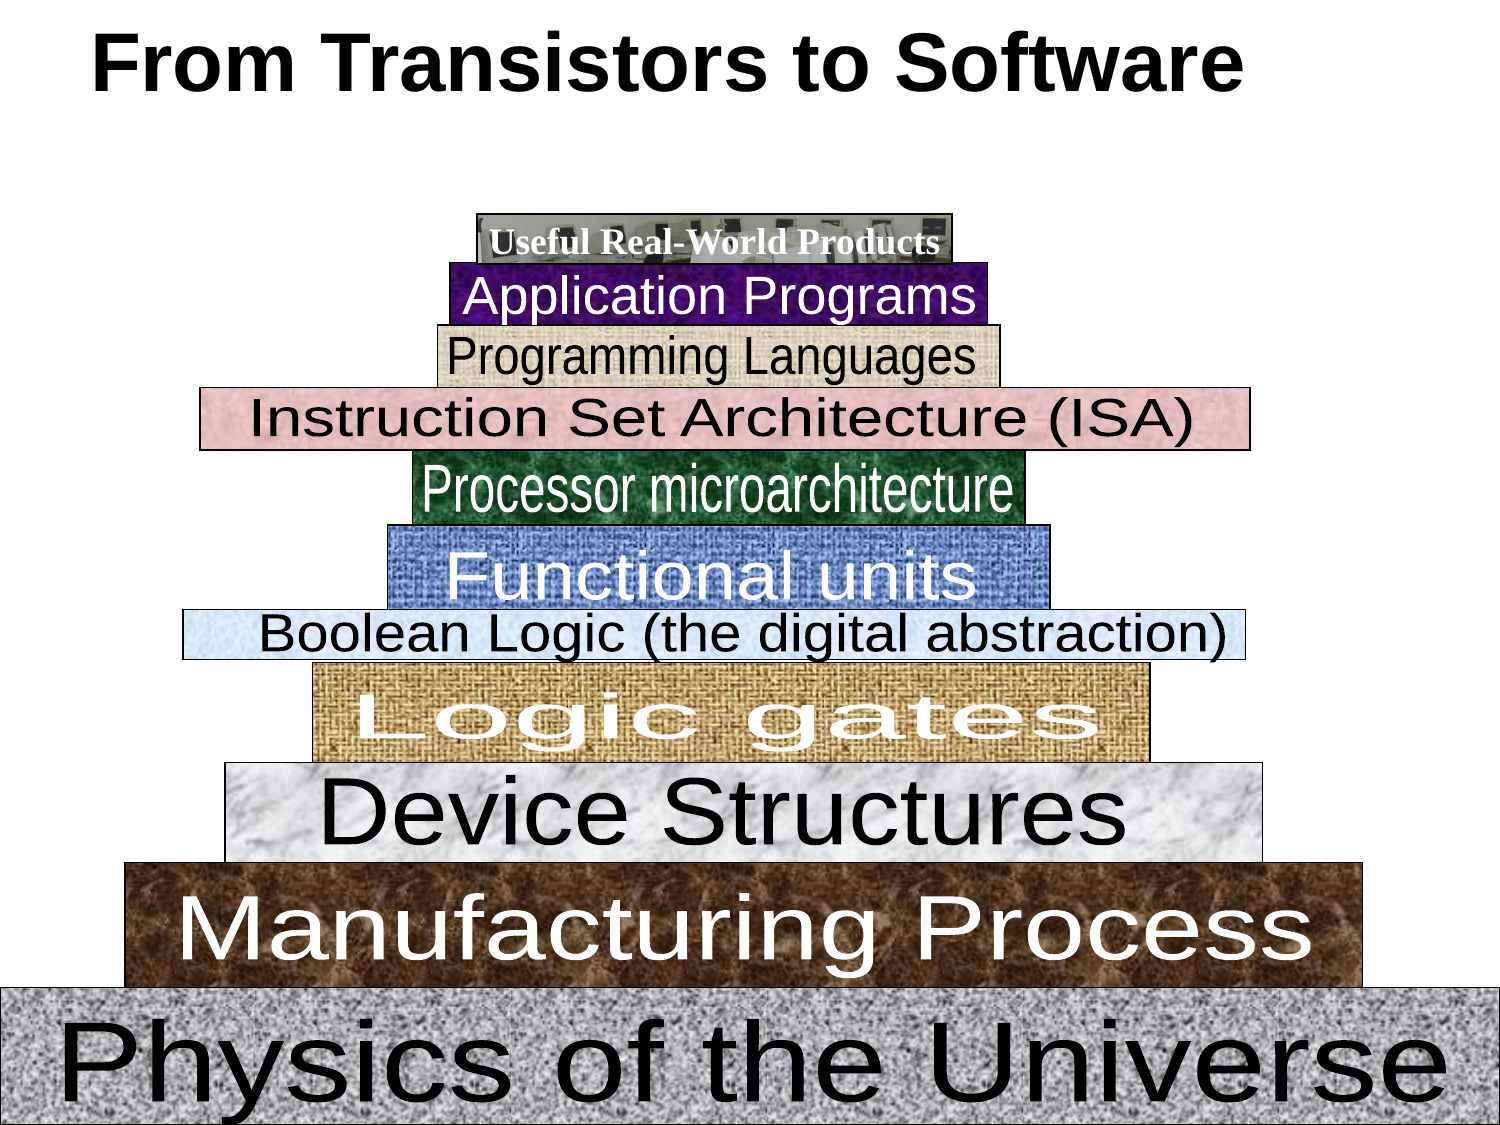

From Transistors to Software
Useful Real-World Products

Application Programs

Programming Languages

Instruction Set Architecture (ISA)

Processor microarchitecture

Functional units

Boolean Logic (the digital abstraction)

Logic gates

Device Structures

Manufacturing Process

Physics of the Universe